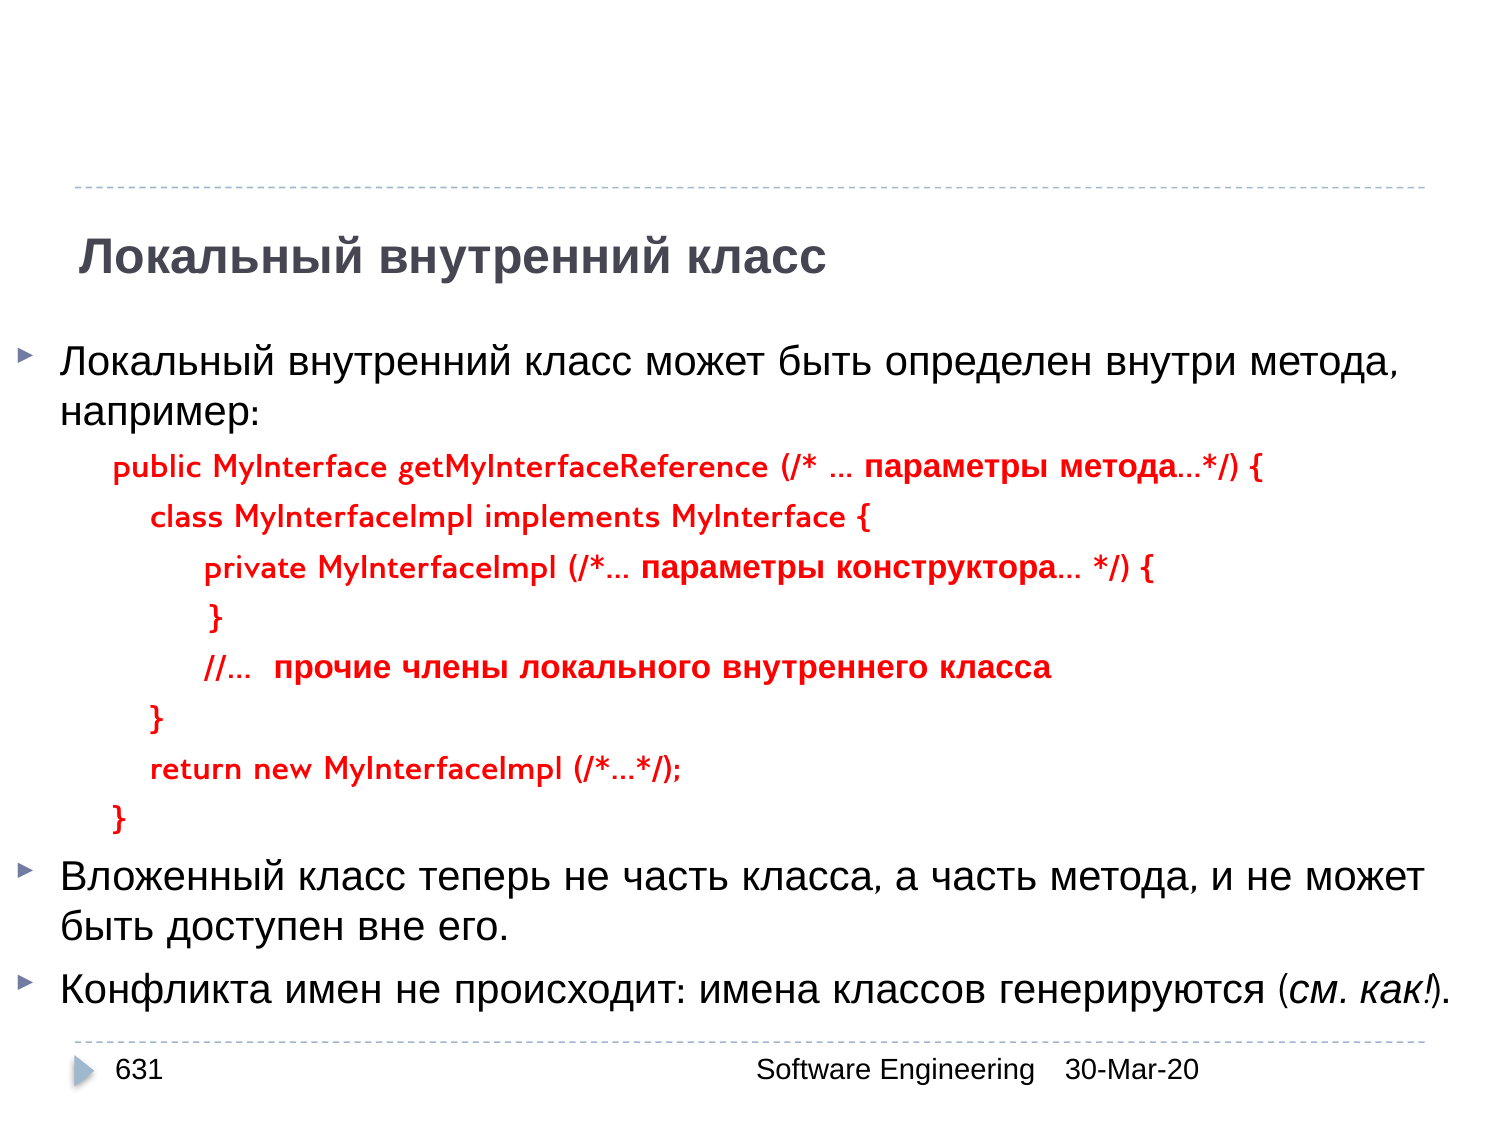

# Локальный внутренний класс
Локальный внутренний класс может быть определен внутри метода, например:
public MyInterface getMyInterfaceReference (/* ... параметры метода...*/) {
	class MyInterfaceImpl implements MyInterface {
	     private MyInterfaceImpl (/*... параметры конструктора... */) {
         }
	     //…  прочие члены локального внутреннего класса
	}
	return new MyInterfaceImpl (/*…*/);
}
Вложенный класс теперь не часть класса, а часть метода, и не может быть доступен вне его.
Конфликта имен не происходит: имена классов генерируются (см. как!).

631
Software Engineering
30-Mar-20